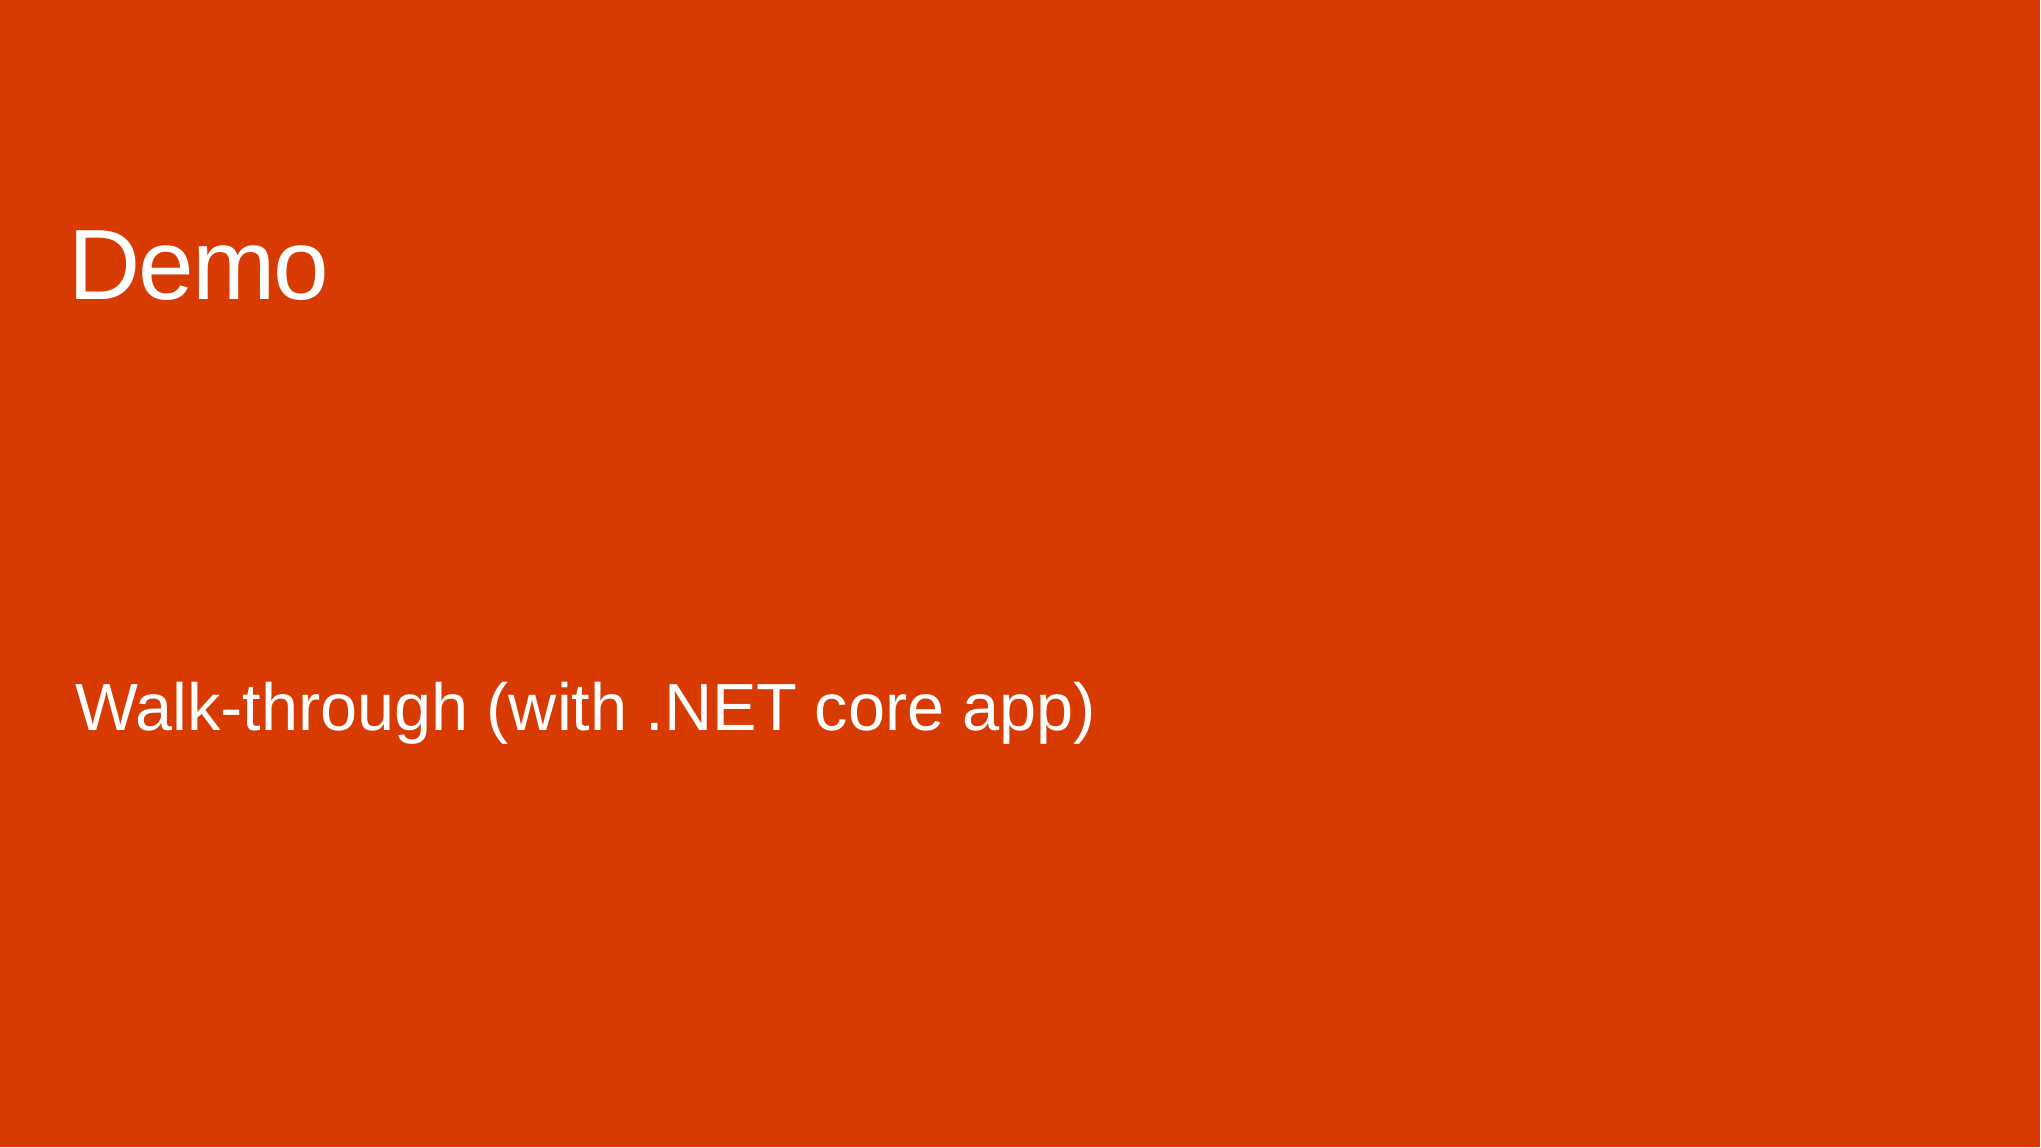

# Demo
Walk-through (with .NET core app)